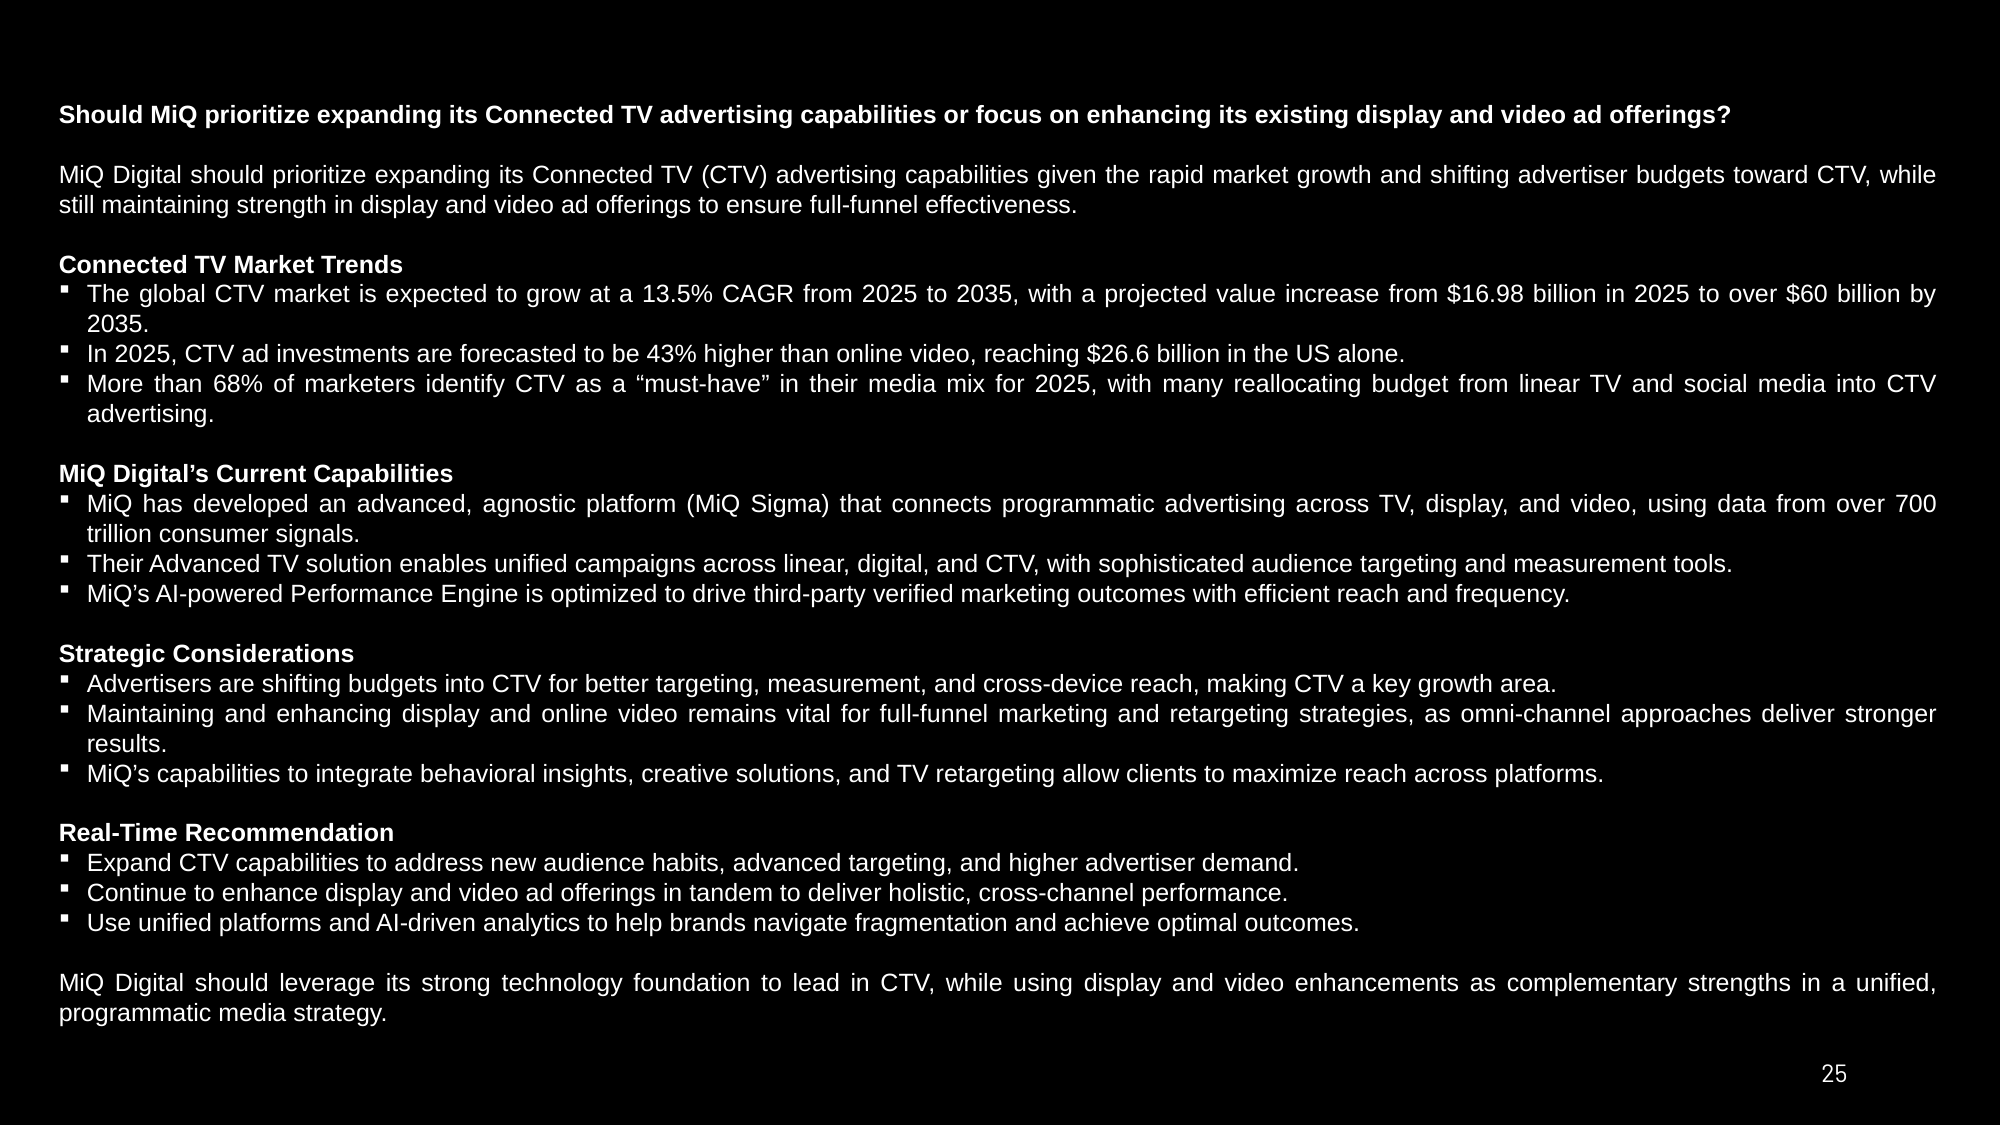

Should MiQ prioritize expanding its Connected TV advertising capabilities or focus on enhancing its existing display and video ad offerings?

MiQ Digital should prioritize expanding its Connected TV (CTV) advertising capabilities given the rapid market growth and shifting advertiser budgets toward CTV, while still maintaining strength in display and video ad offerings to ensure full-funnel effectiveness.

Connected TV Market Trends
The global CTV market is expected to grow at a 13.5% CAGR from 2025 to 2035, with a projected value increase from $16.98 billion in 2025 to over $60 billion by 2035.
In 2025, CTV ad investments are forecasted to be 43% higher than online video, reaching $26.6 billion in the US alone.
More than 68% of marketers identify CTV as a “must-have” in their media mix for 2025, with many reallocating budget from linear TV and social media into CTV advertising.

MiQ Digital’s Current Capabilities
MiQ has developed an advanced, agnostic platform (MiQ Sigma) that connects programmatic advertising across TV, display, and video, using data from over 700 trillion consumer signals.
Their Advanced TV solution enables unified campaigns across linear, digital, and CTV, with sophisticated audience targeting and measurement tools.
MiQ’s AI-powered Performance Engine is optimized to drive third-party verified marketing outcomes with efficient reach and frequency.

Strategic Considerations
Advertisers are shifting budgets into CTV for better targeting, measurement, and cross-device reach, making CTV a key growth area.
Maintaining and enhancing display and online video remains vital for full-funnel marketing and retargeting strategies, as omni-channel approaches deliver stronger results.
MiQ’s capabilities to integrate behavioral insights, creative solutions, and TV retargeting allow clients to maximize reach across platforms.

Real-Time Recommendation
Expand CTV capabilities to address new audience habits, advanced targeting, and higher advertiser demand.
Continue to enhance display and video ad offerings in tandem to deliver holistic, cross-channel performance.
Use unified platforms and AI-driven analytics to help brands navigate fragmentation and achieve optimal outcomes.

MiQ Digital should leverage its strong technology foundation to lead in CTV, while using display and video enhancements as complementary strengths in a unified, programmatic media strategy.
25